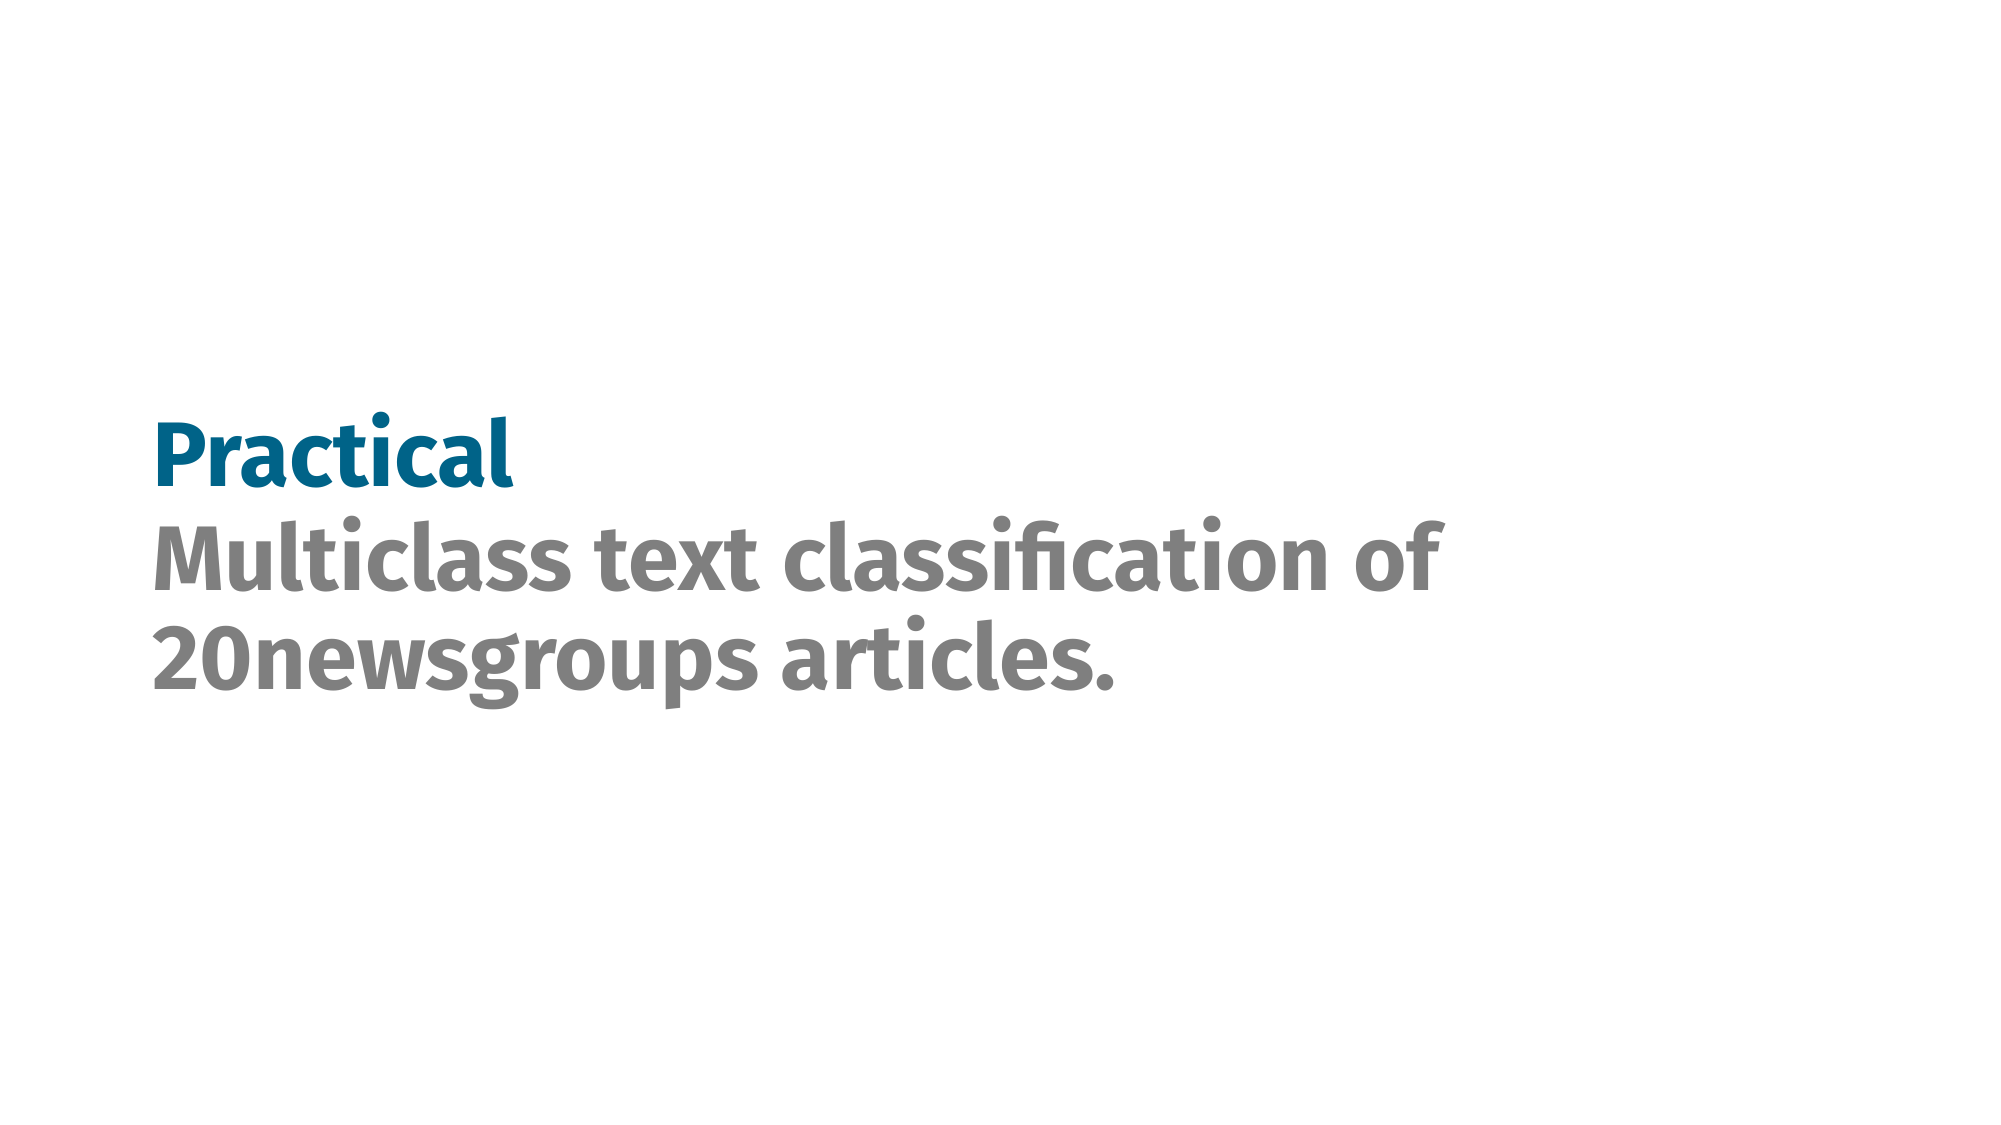

# Practical
Multiclass text classification of 20newsgroups articles.